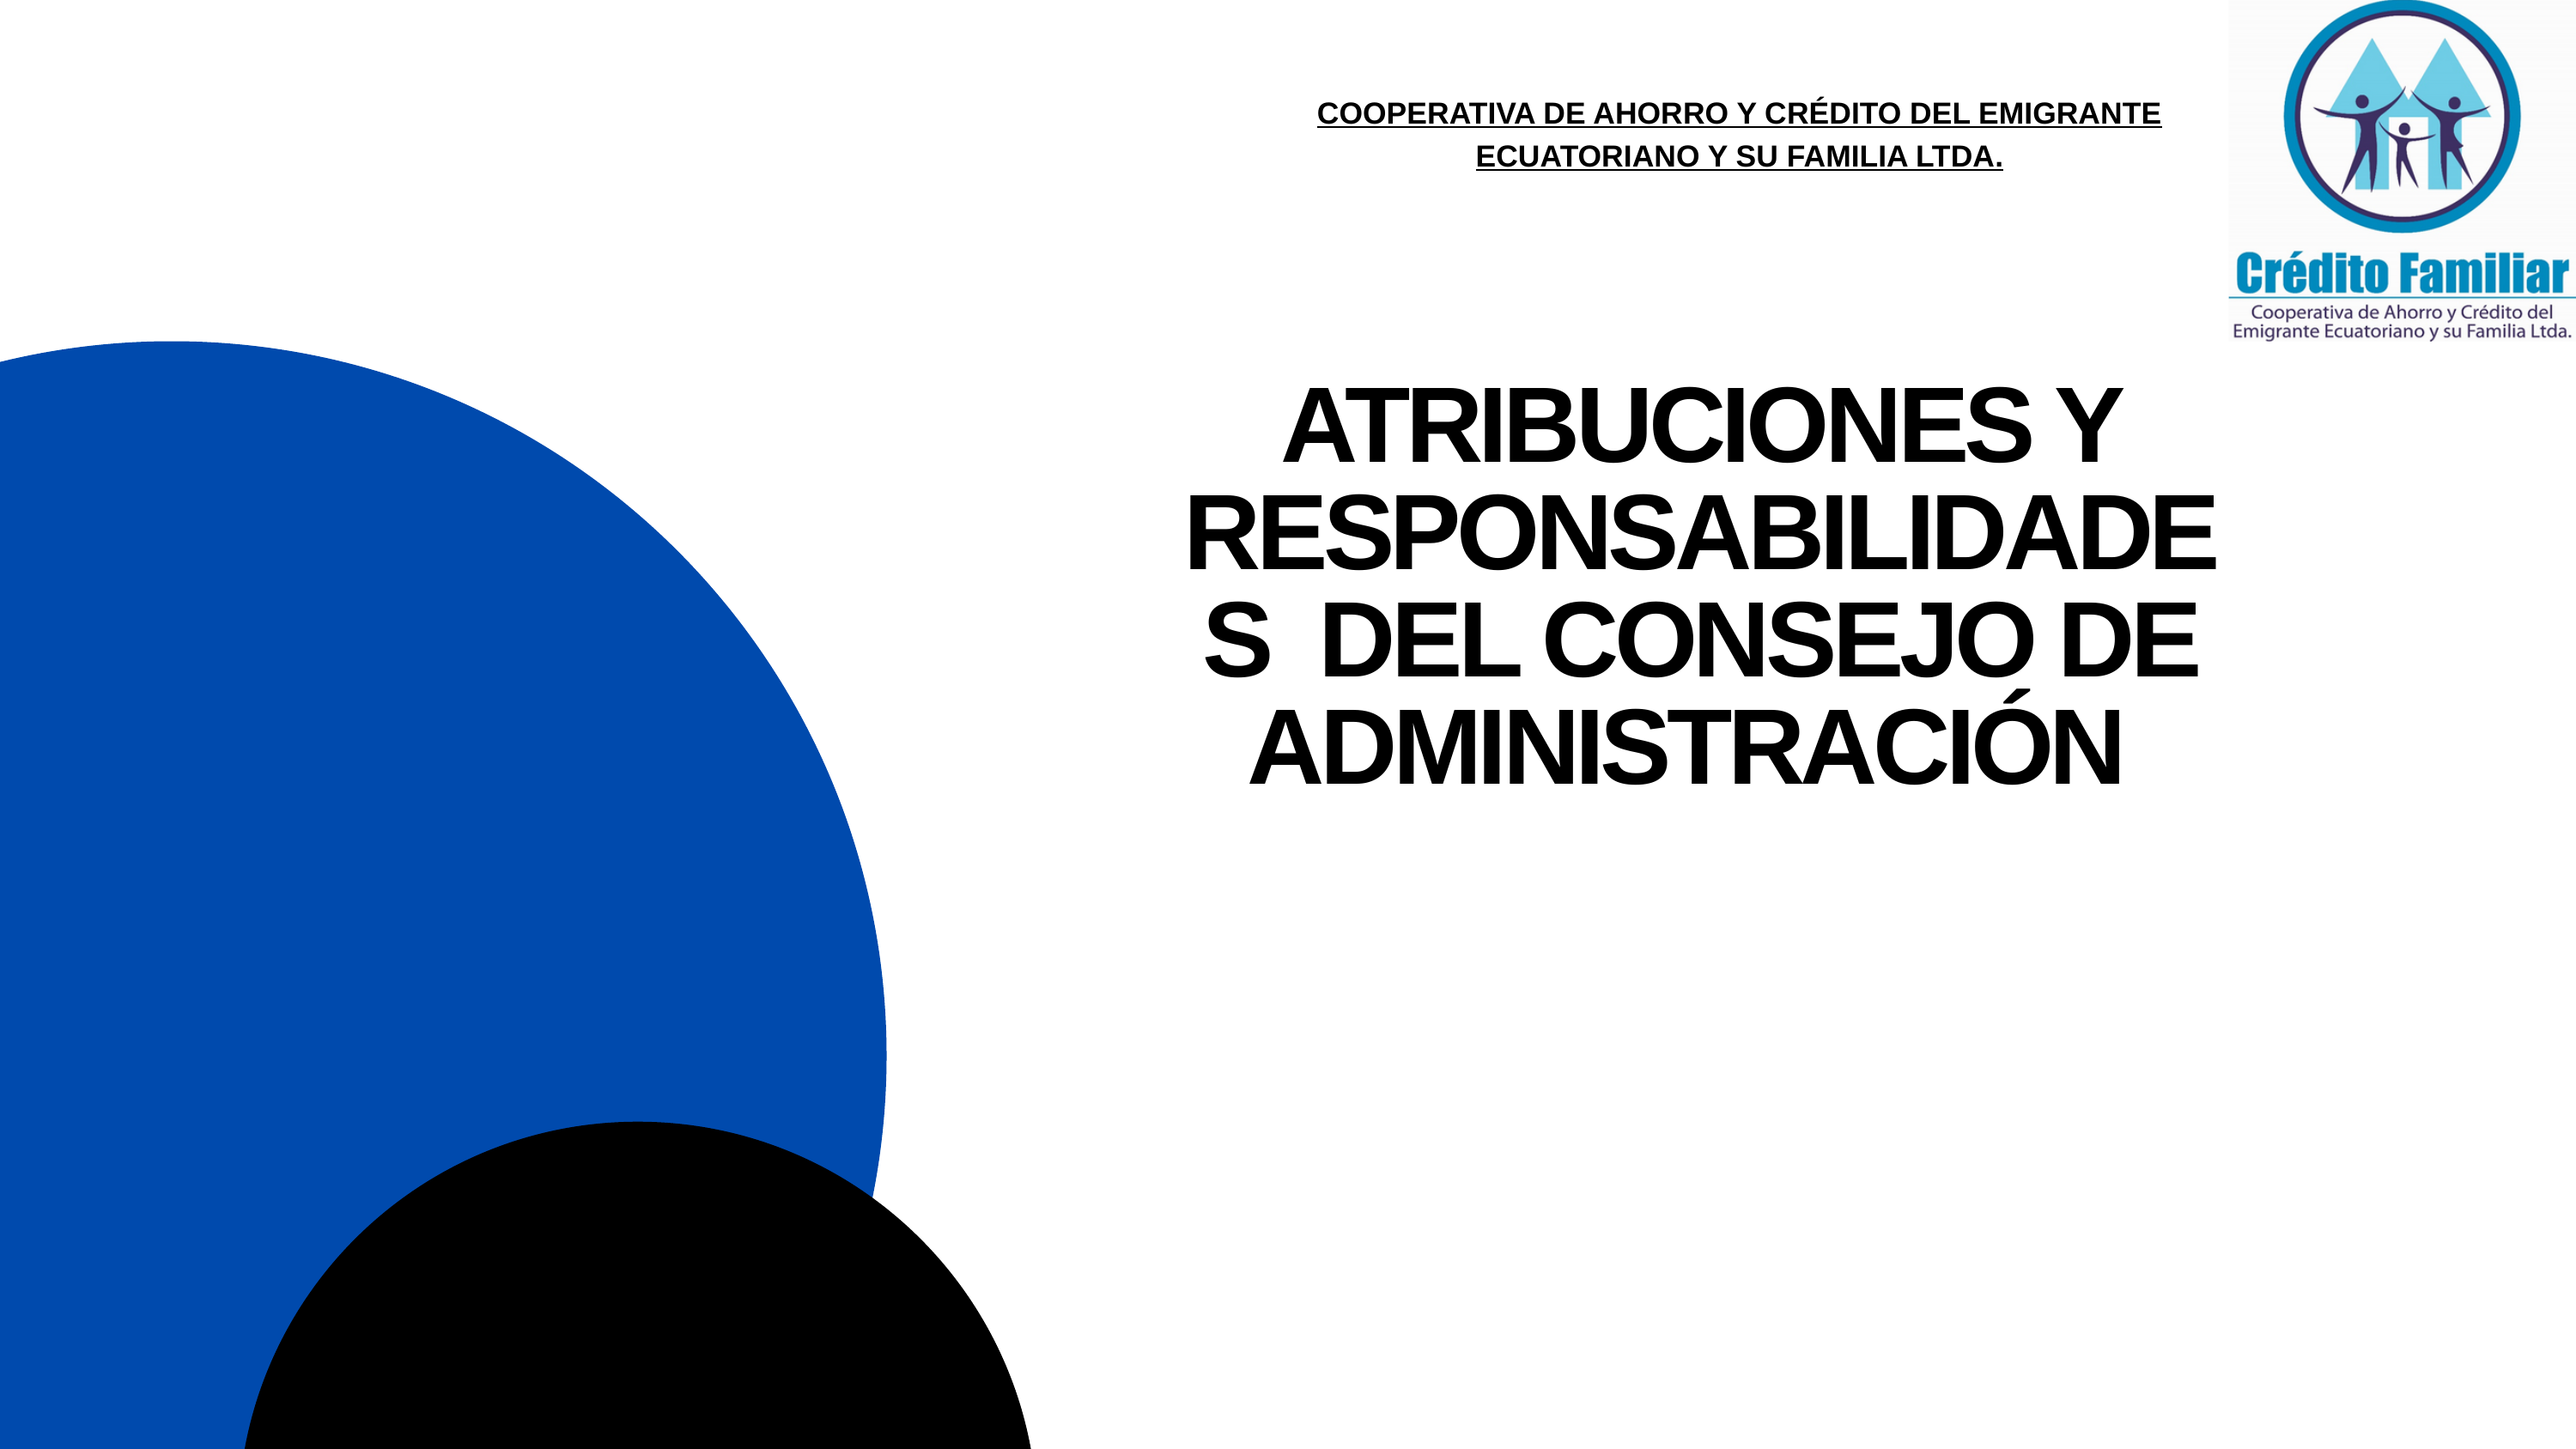

COOPERATIVA DE AHORRO Y CRÉDITO DEL EMIGRANTE ECUATORIANO Y SU FAMILIA LTDA.

ATRIBUCIONES Y RESPONSABILIDADES  DEL CONSEJO DE ADMINISTRACIÓN